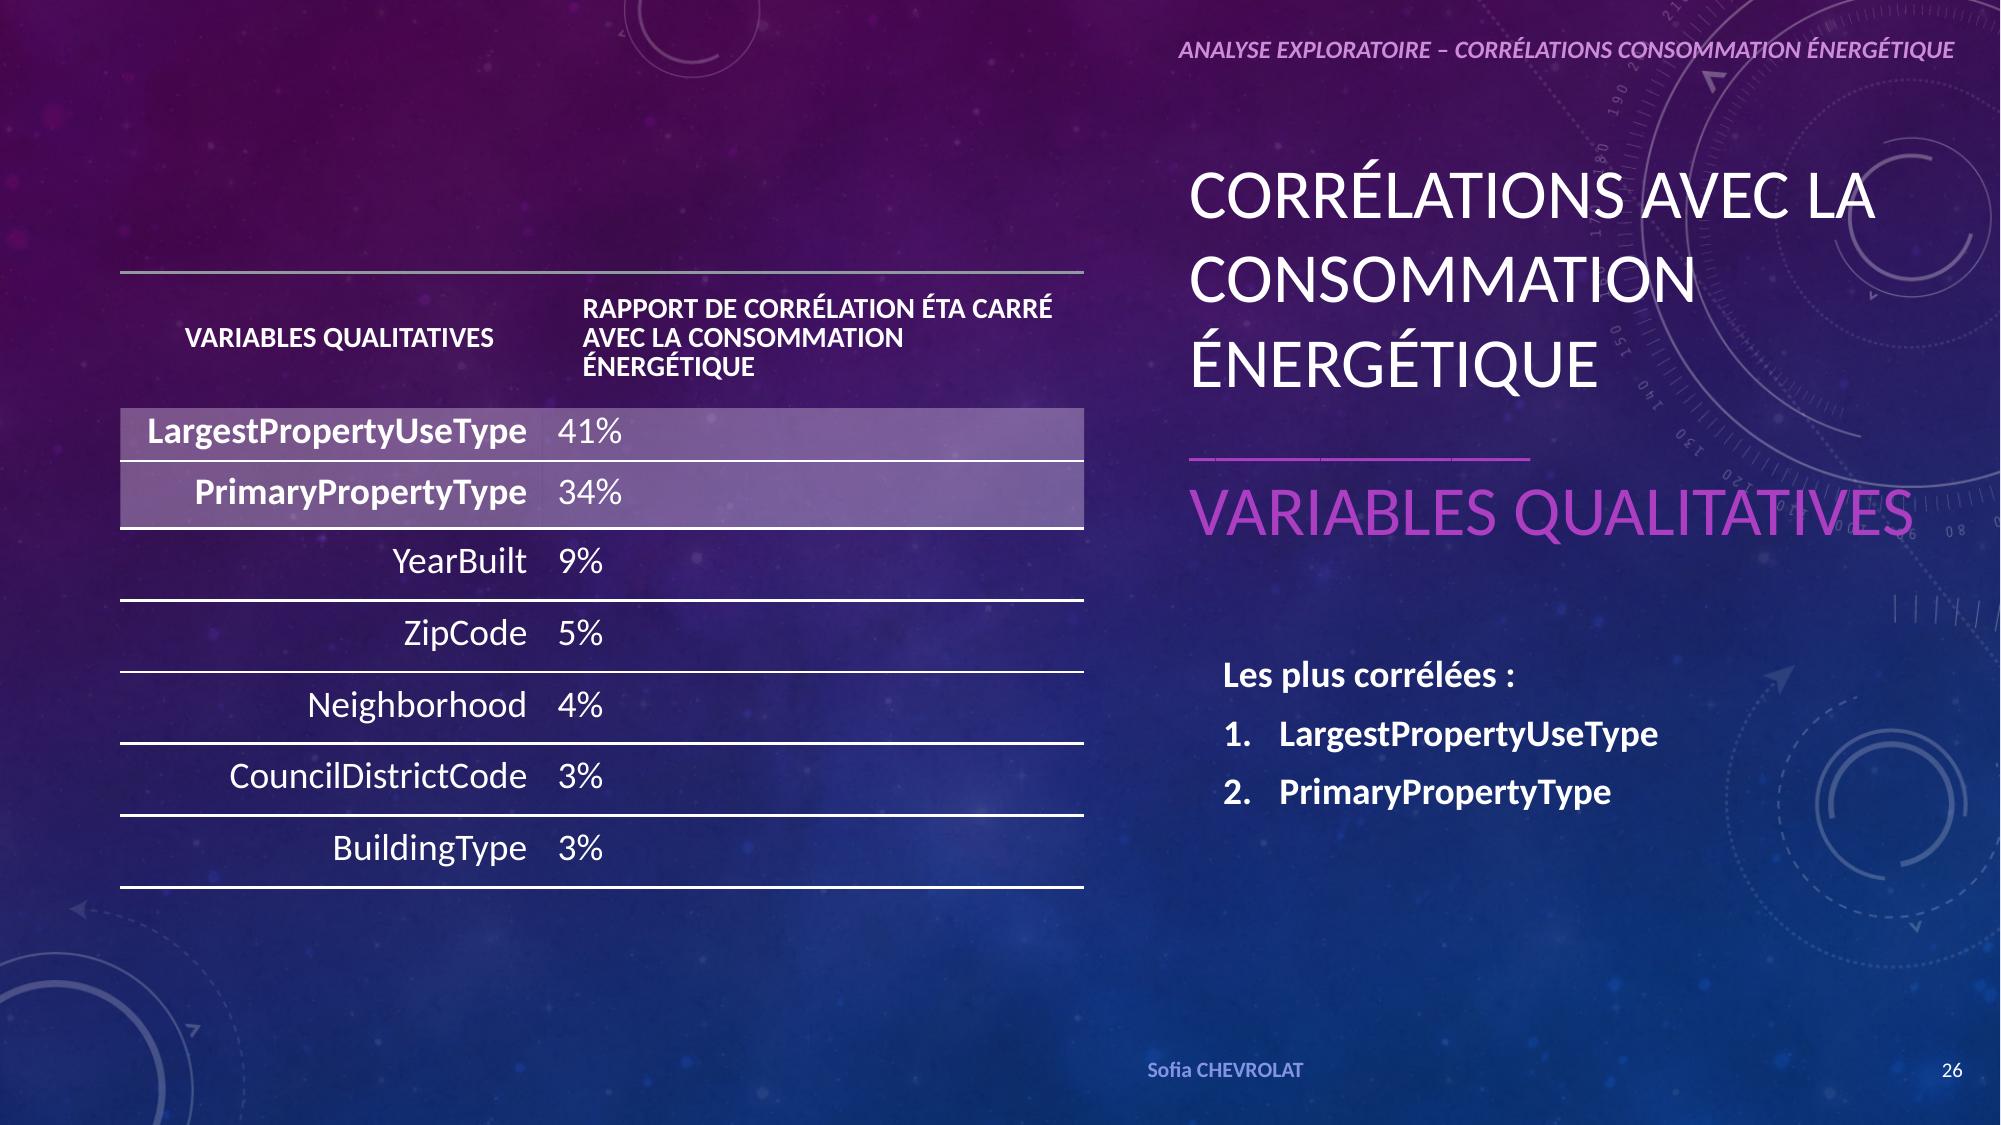

ANALYSE EXPLORATOIRE – CORRÉLATIONS CONSOMMATION ÉNERGÉTIQUE
Corrélations avec la consommation énergétique
_____________
variables QUALITATIVES
| VARIABLES QUALITATIVES | RAPPORT DE CORRÉLATION ÉTA CARRÉ AVEC LA CONSOMMATION ÉNERGÉTIQUE |
| --- | --- |
| LargestPropertyUseType | 41% |
| PrimaryPropertyType | 34% |
| YearBuilt | 9% |
| ZipCode | 5% |
| Neighborhood | 4% |
| CouncilDistrictCode | 3% |
| BuildingType | 3% |
Les plus corrélées :
LargestPropertyUseType
PrimaryPropertyType
Sofia CHEVROLAT
26